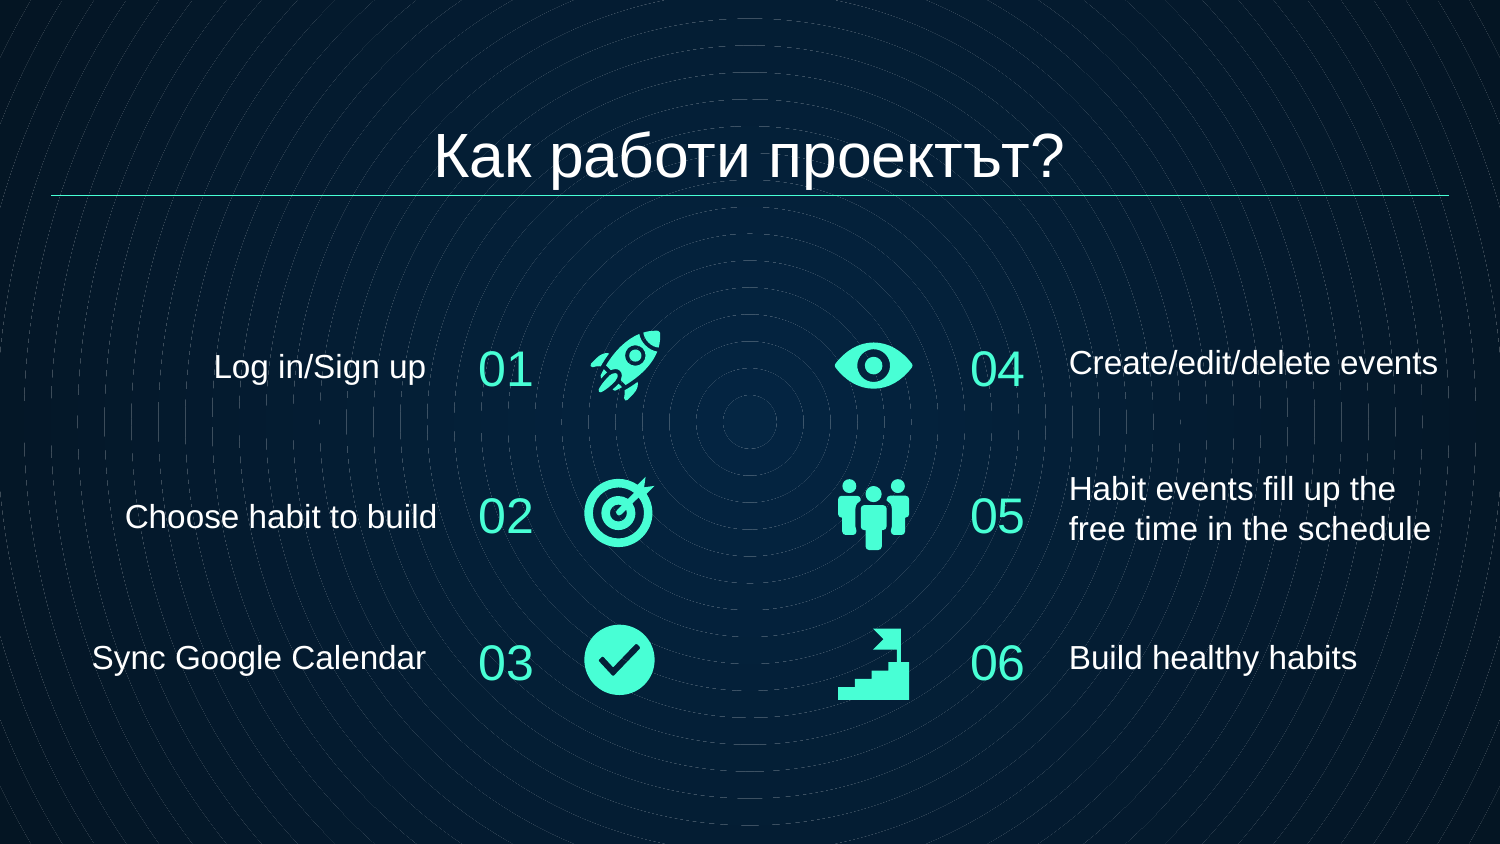

# Как работи проектът?
01
04
Create/edit/delete events
Log in/Sign up

02
05
Habit events fill up the free time in the schedule

Choose habit to build
03
06
Sync Google Calendar

Build healthy habits